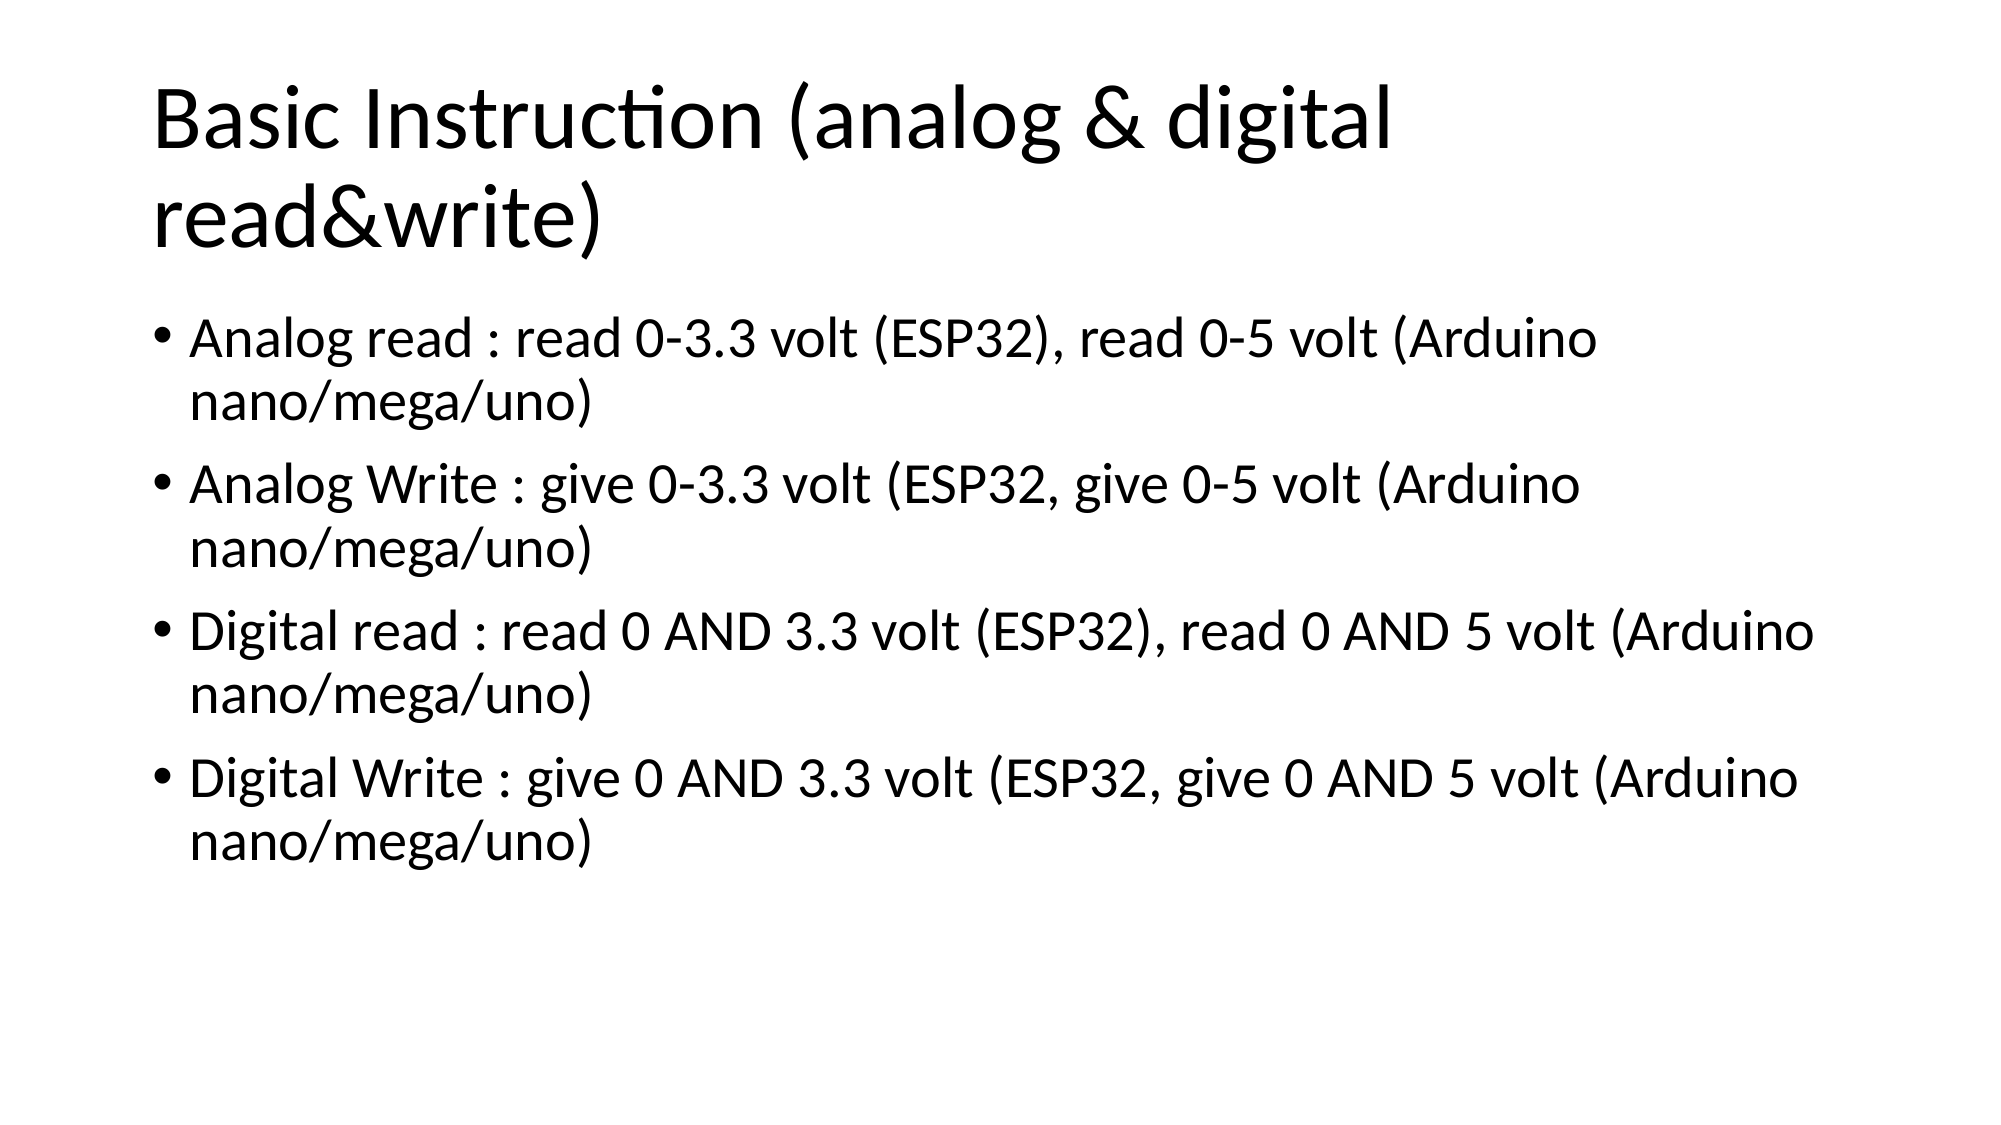

# Basic Instruction (analog & digital read&write)
Analog read : read 0-3.3 volt (ESP32), read 0-5 volt (Arduino nano/mega/uno)
Analog Write : give 0-3.3 volt (ESP32, give 0-5 volt (Arduino nano/mega/uno)
Digital read : read 0 AND 3.3 volt (ESP32), read 0 AND 5 volt (Arduino nano/mega/uno)
Digital Write : give 0 AND 3.3 volt (ESP32, give 0 AND 5 volt (Arduino nano/mega/uno)